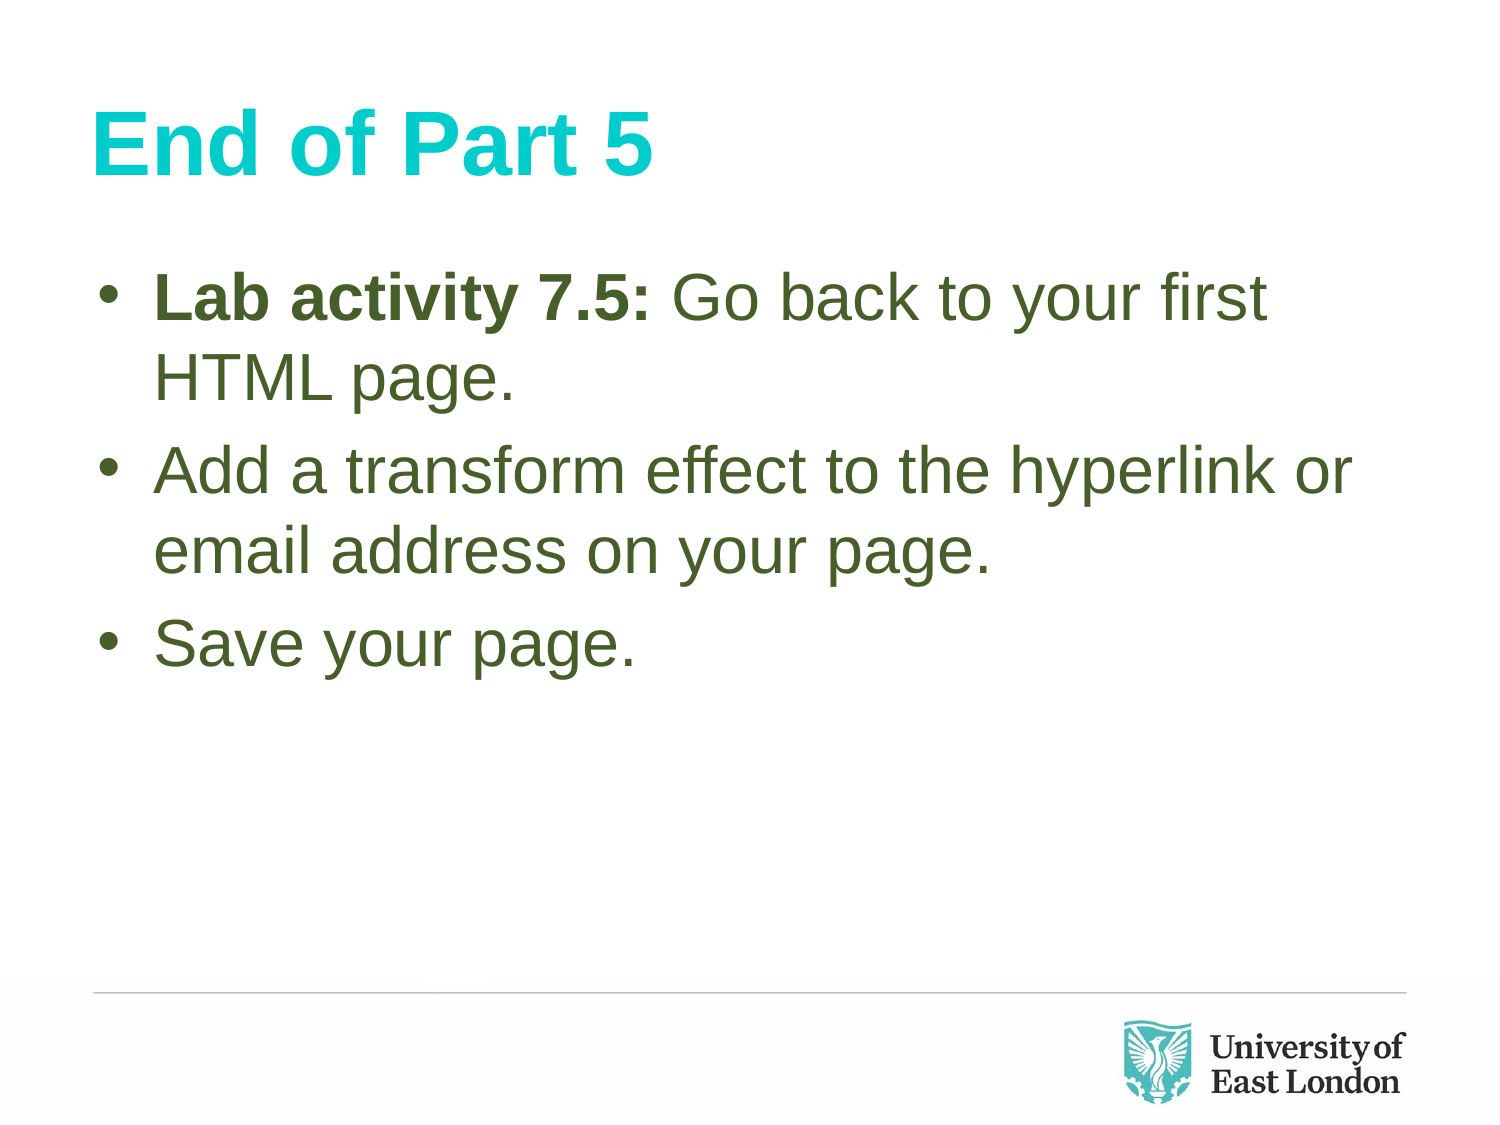

# End of Part 5
Lab activity 7.5: Go back to your first HTML page.
Add a transform effect to the hyperlink or email address on your page.
Save your page.